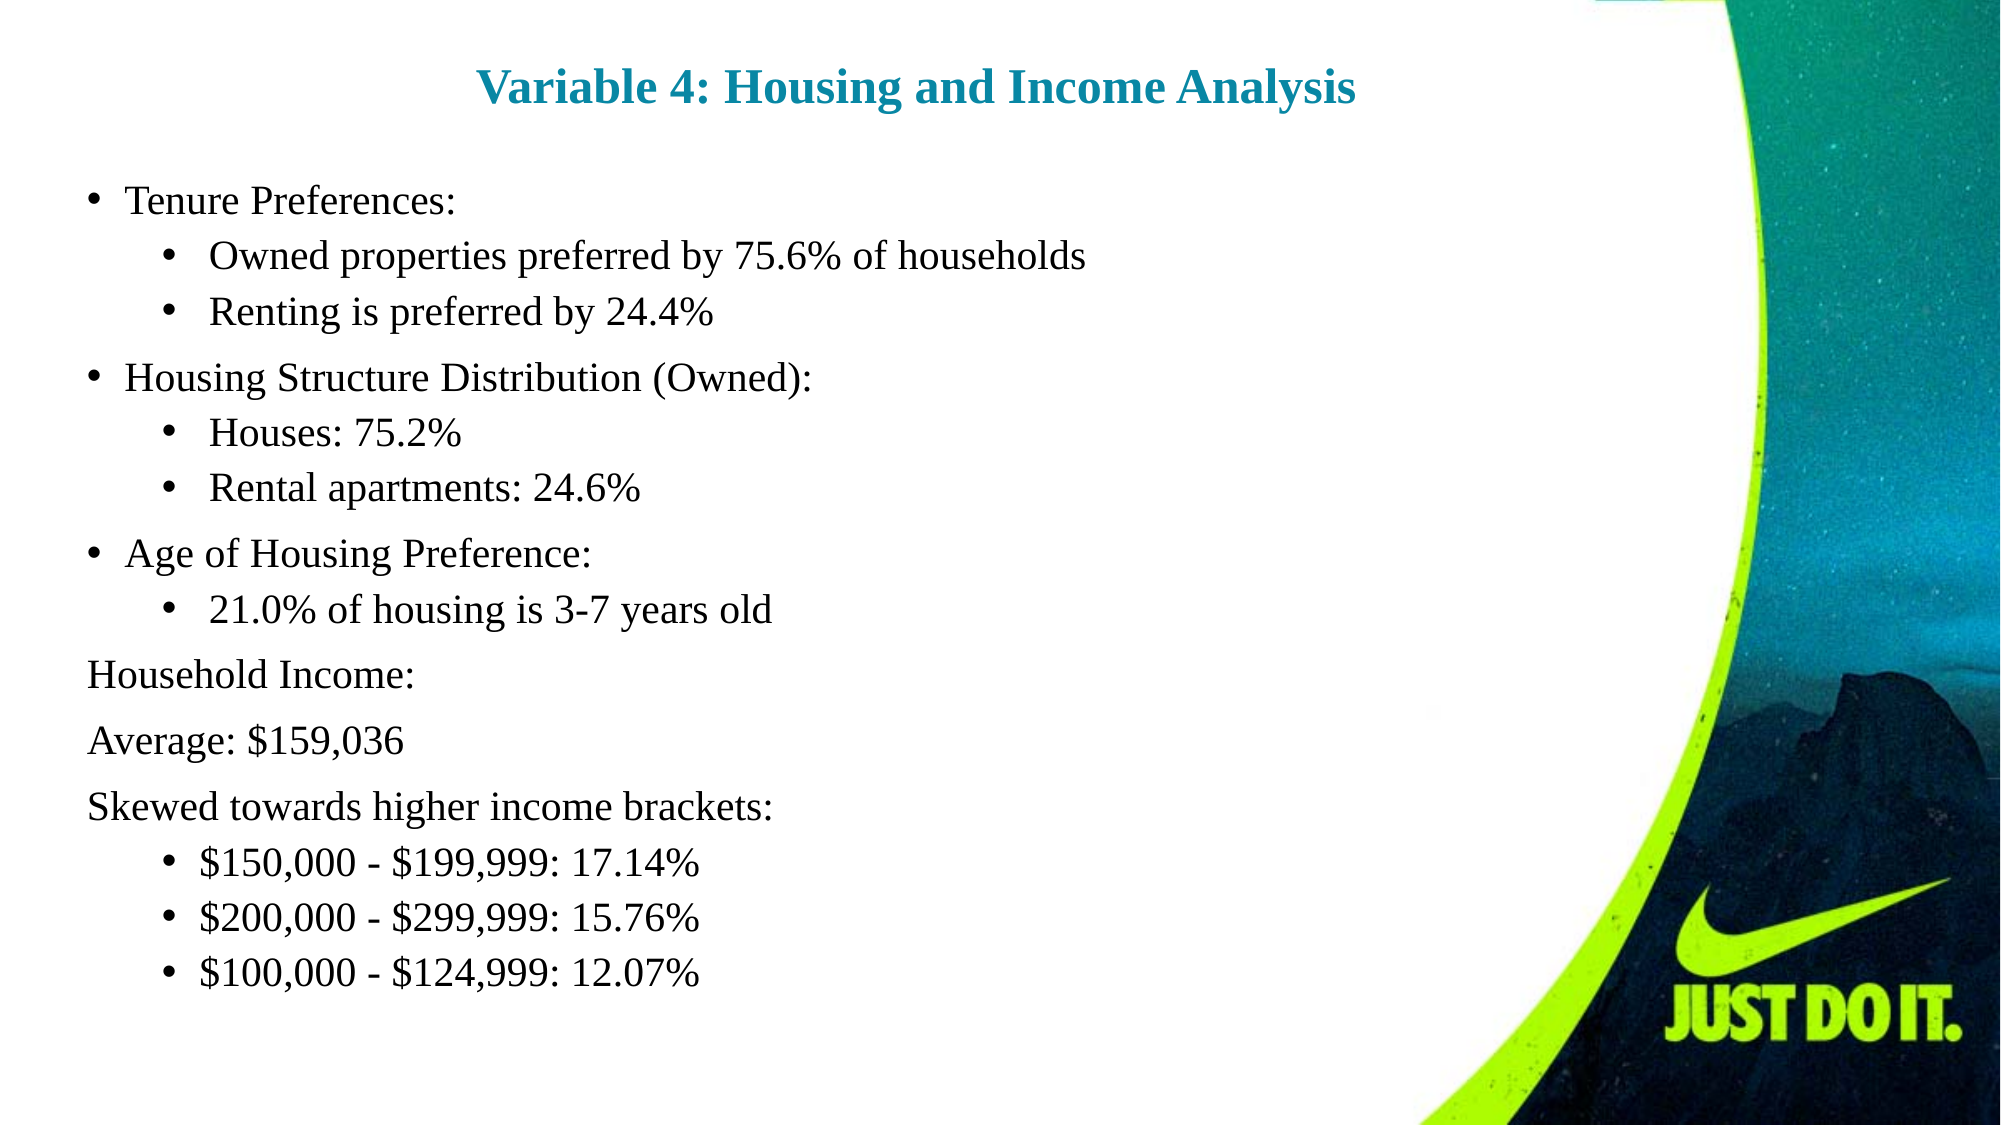

Variable 4: Housing and Income Analysis
Tenure Preferences:
Owned properties preferred by 75.6% of households
Renting is preferred by 24.4%
Housing Structure Distribution (Owned):
Houses: 75.2%
Rental apartments: 24.6%
Age of Housing Preference:
21.0% of housing is 3-7 years old
Household Income:
Average: $159,036
Skewed towards higher income brackets:
$150,000 - $199,999: 17.14%
$200,000 - $299,999: 15.76%
$100,000 - $124,999: 12.07%